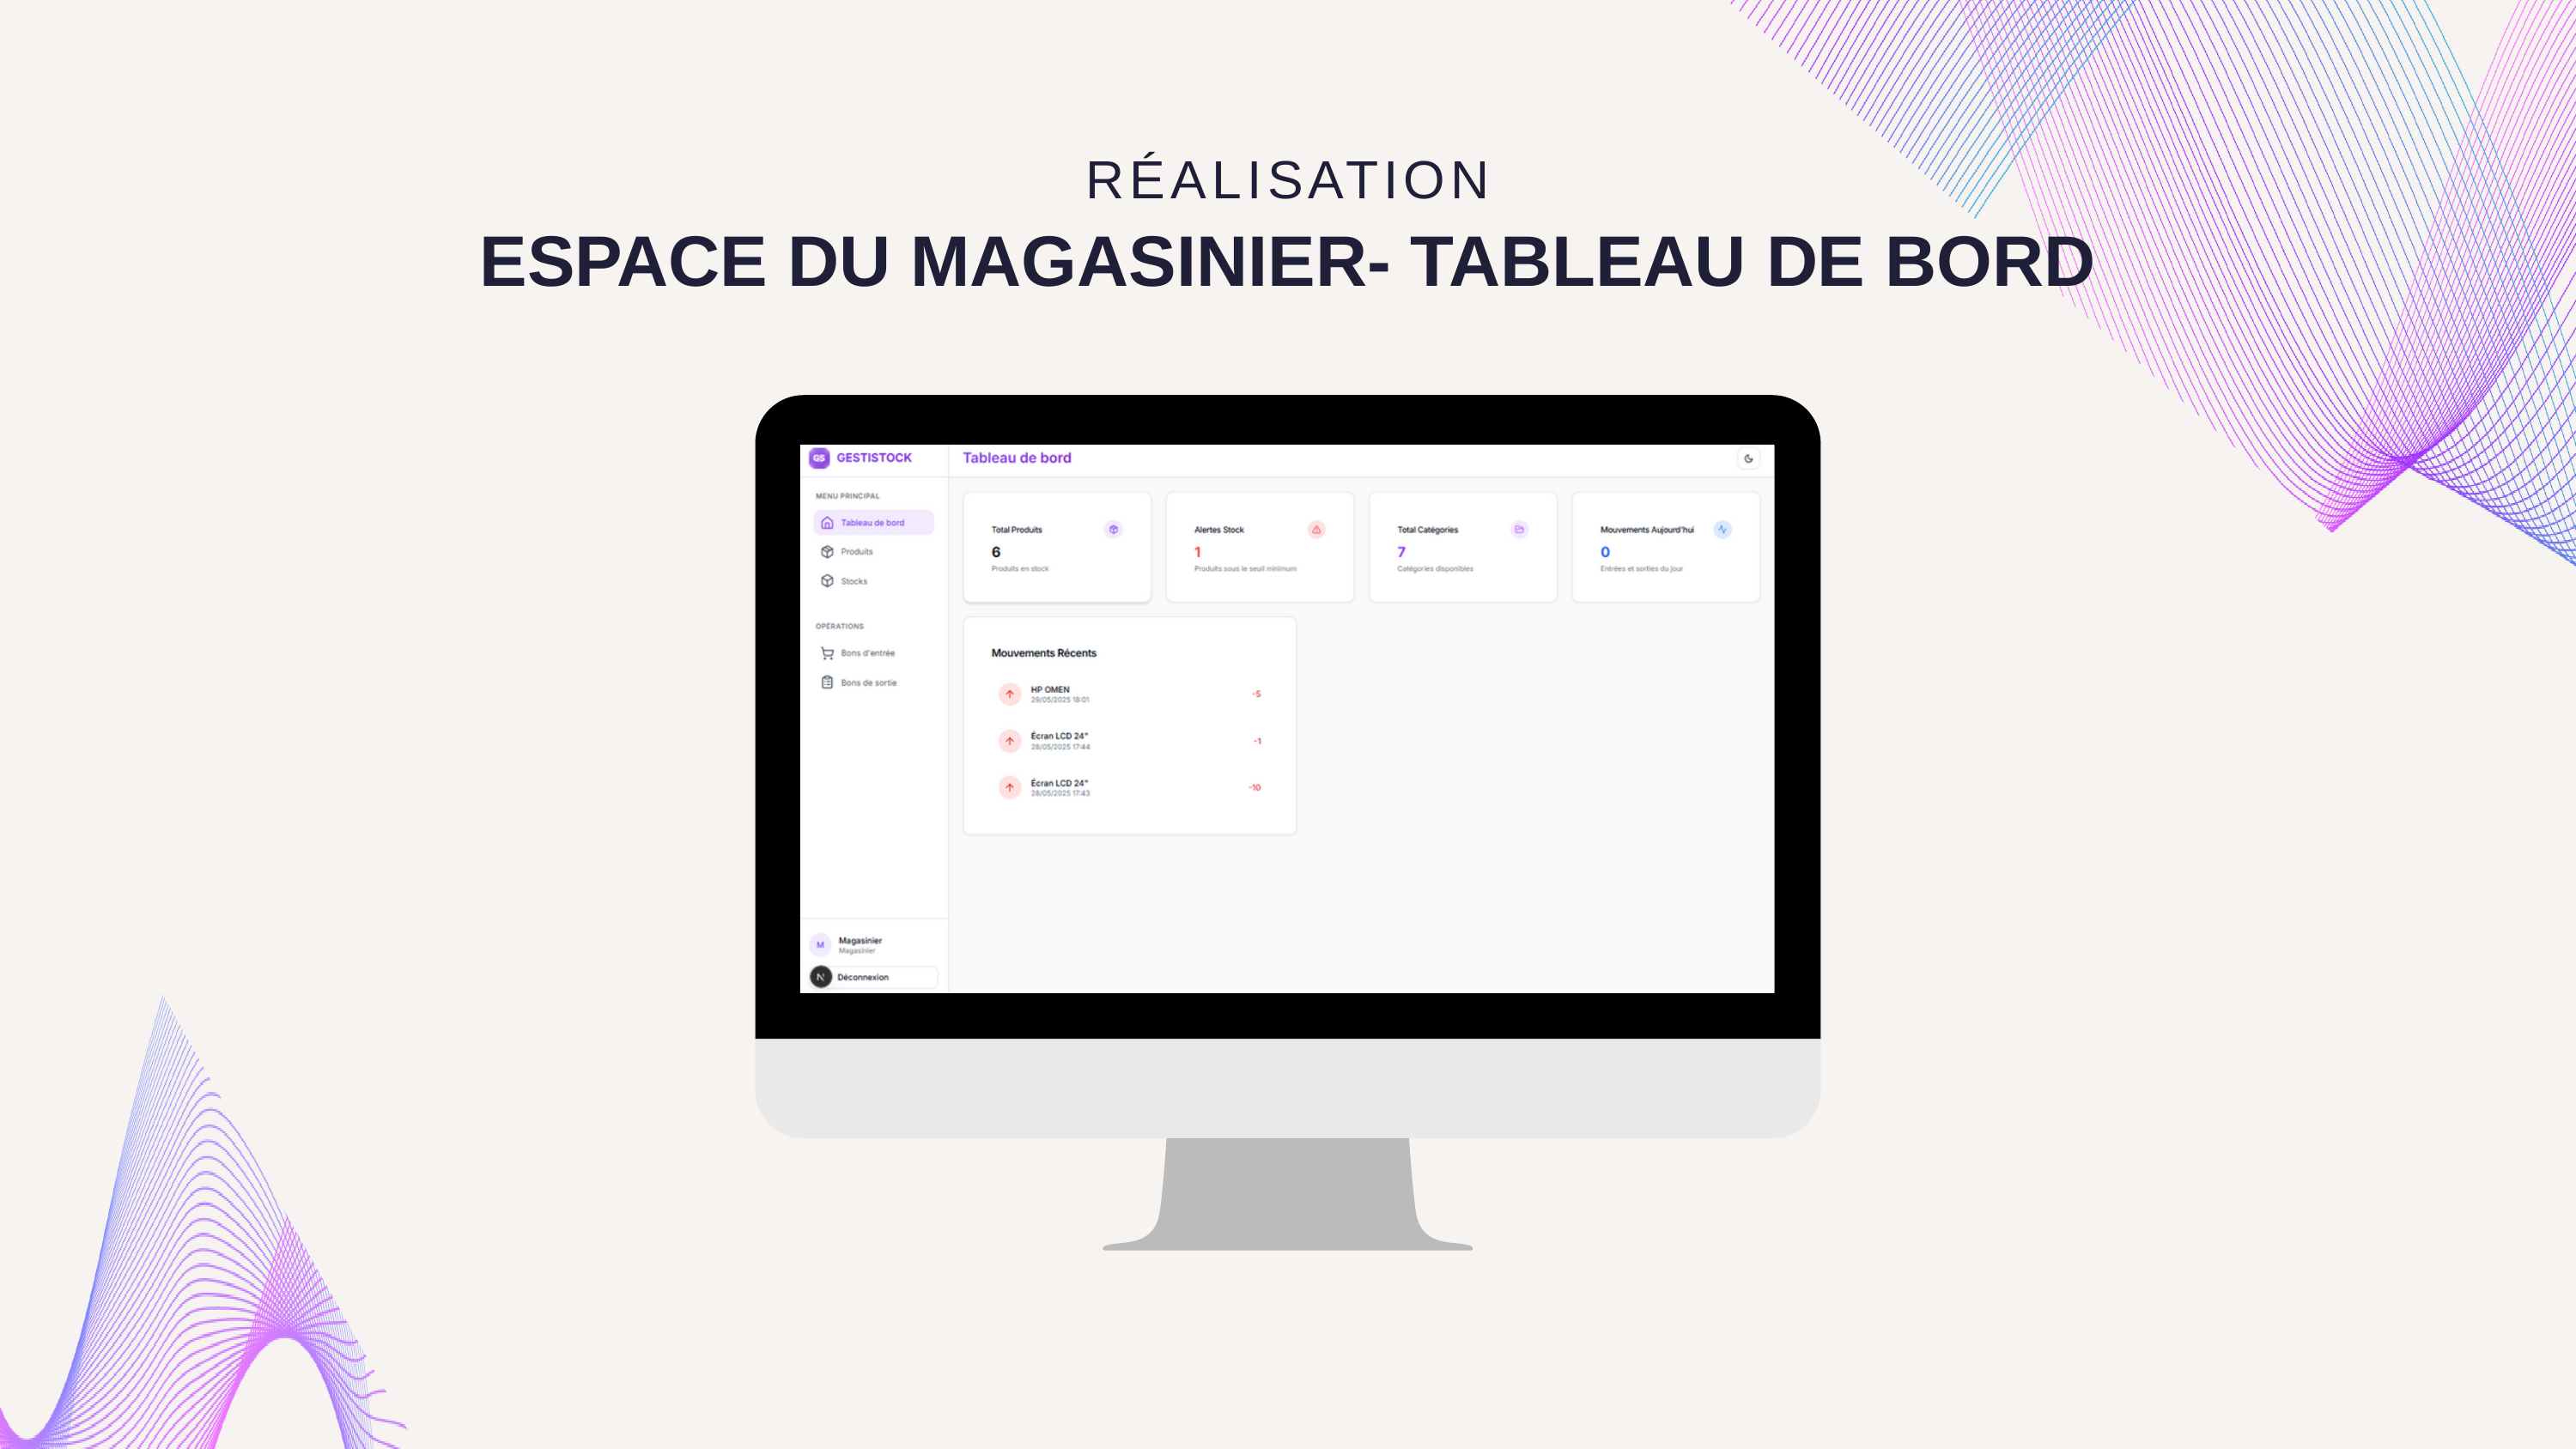

RÉALISATION
ESPACE DU MAGASINIER- TABLEAU DE BORD